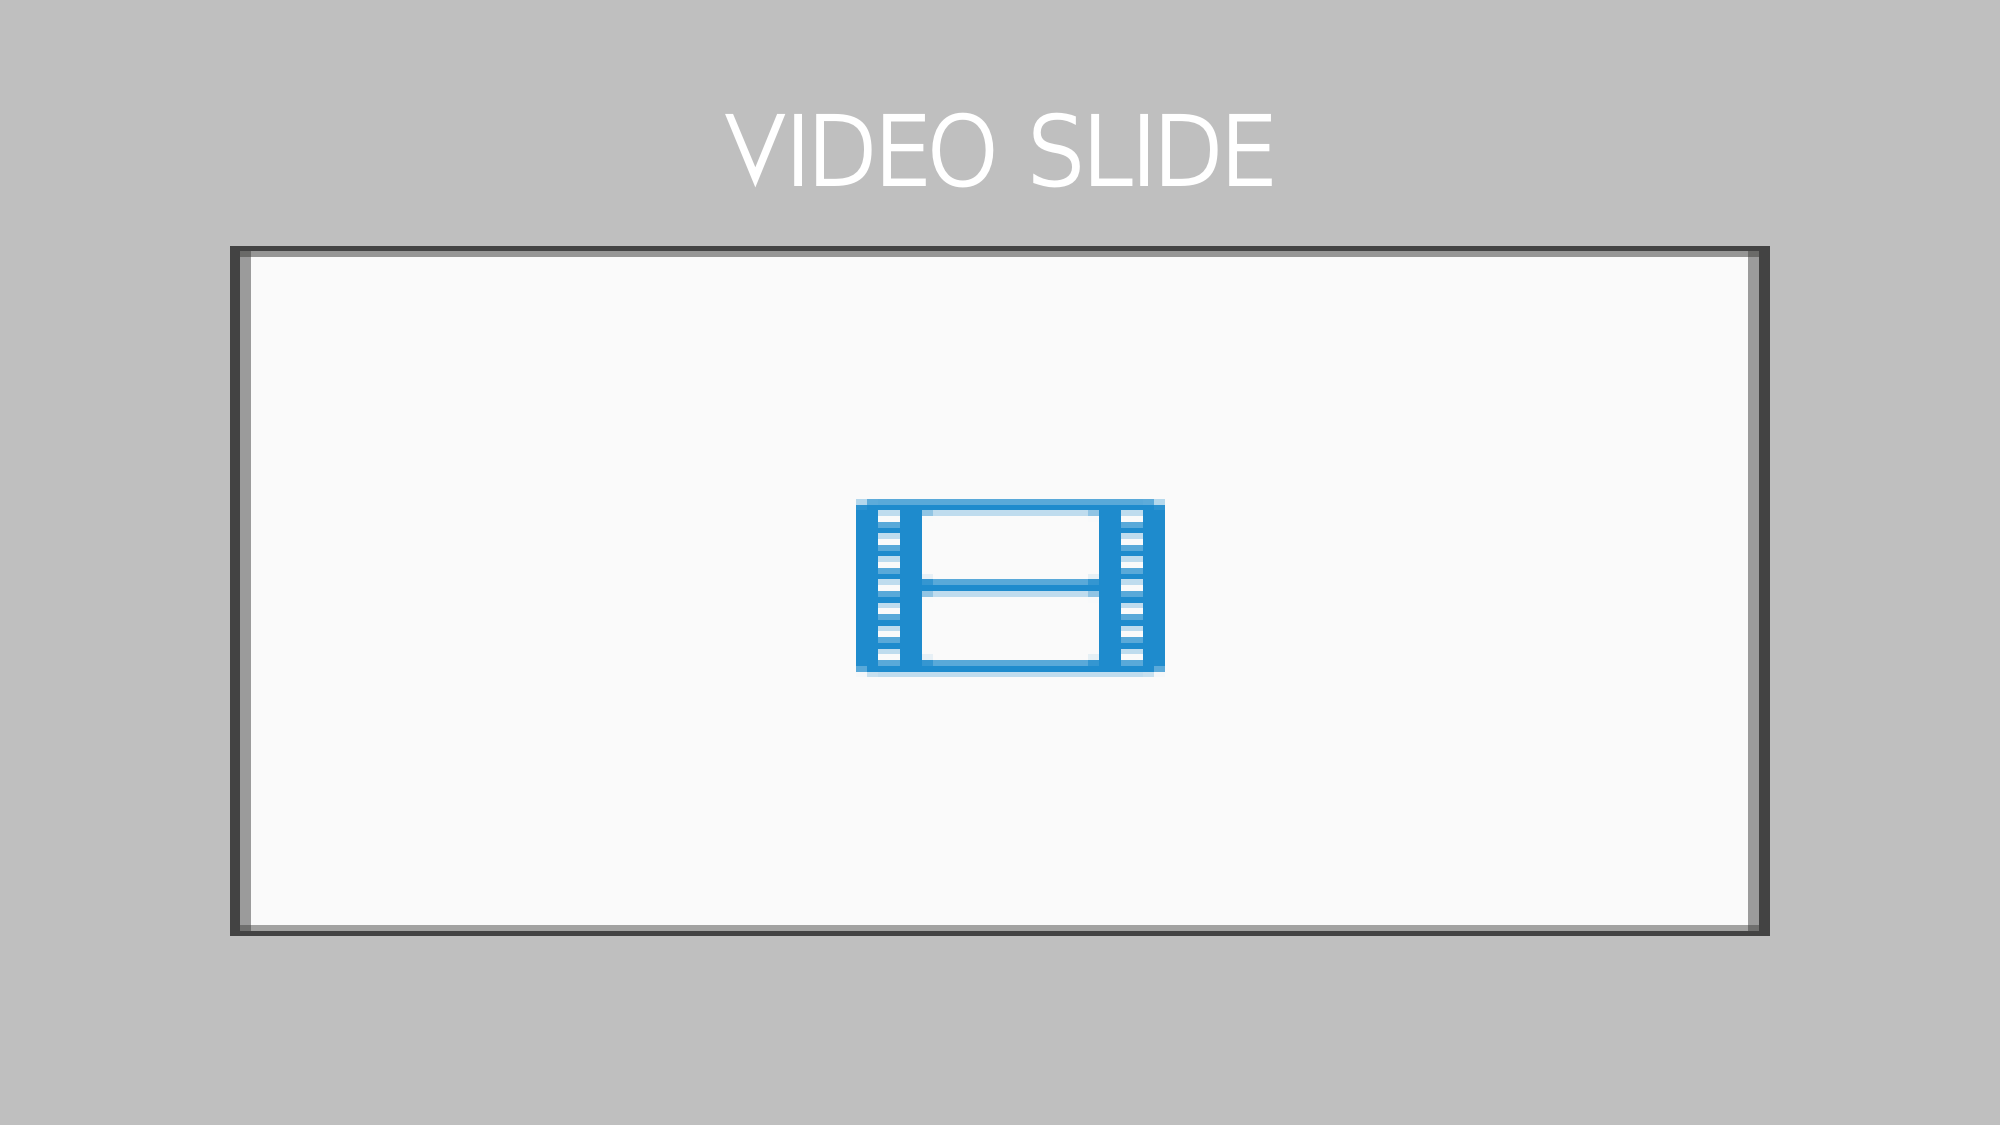

# VIDEO SLIDE

ADD A FOOTER
10